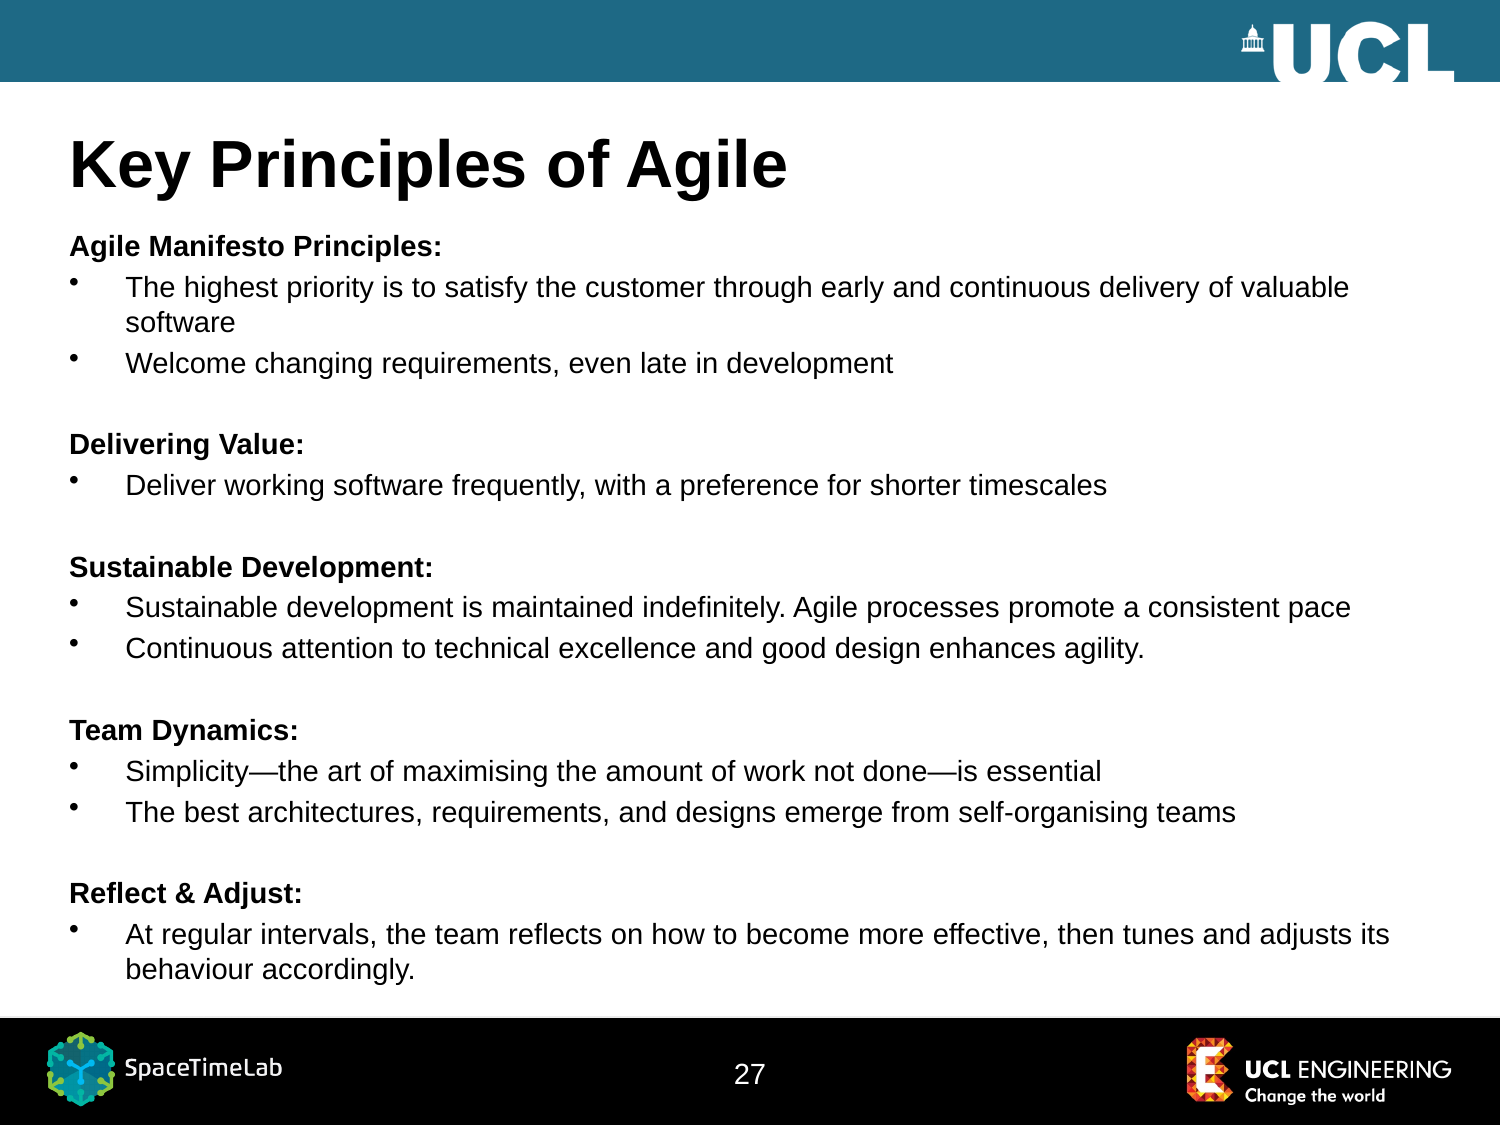

# Key Principles of Agile
Agile Manifesto Principles:
The highest priority is to satisfy the customer through early and continuous delivery of valuable software
Welcome changing requirements, even late in development

Delivering Value:
Deliver working software frequently, with a preference for shorter timescales

Sustainable Development:
Sustainable development is maintained indefinitely. Agile processes promote a consistent pace
Continuous attention to technical excellence and good design enhances agility.

Team Dynamics:
Simplicity—the art of maximising the amount of work not done—is essential
The best architectures, requirements, and designs emerge from self-organising teams

Reflect & Adjust:
At regular intervals, the team reflects on how to become more effective, then tunes and adjusts its behaviour accordingly.
28